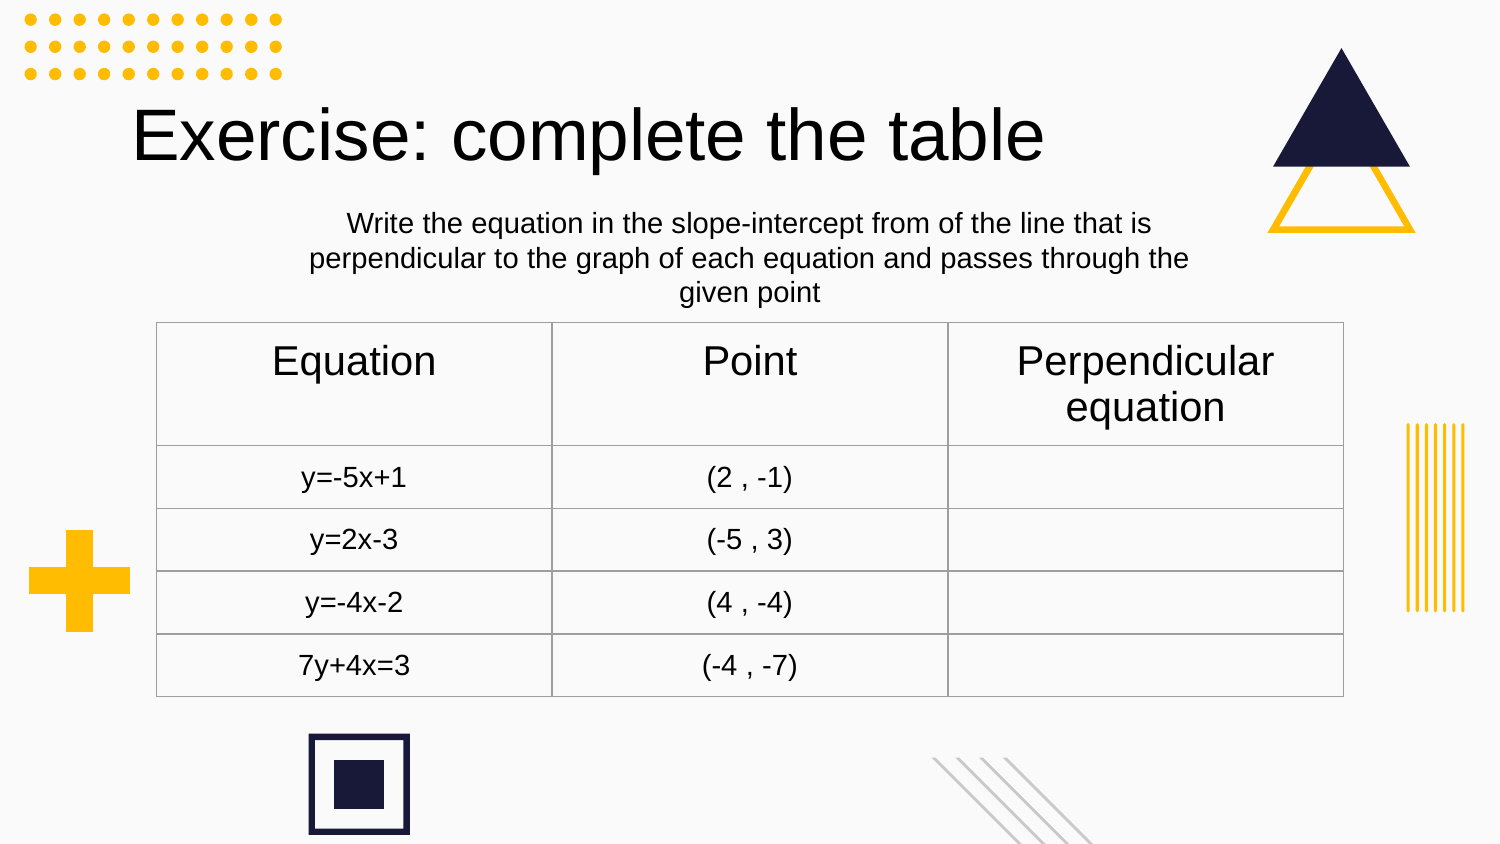

# Exercise: complete the table
Write the equation in the slope-intercept from of the line that is perpendicular to the graph of each equation and passes through the given point
| Equation | Point | Perpendicular equation |
| --- | --- | --- |
| y=-5x+1 | (2 , -1) |  |
| y=2x-3 | (-5 , 3) |  |
| y=-4x-2 | (4 , -4) |  |
| 7y+4x=3 | (-4 , -7) |  |